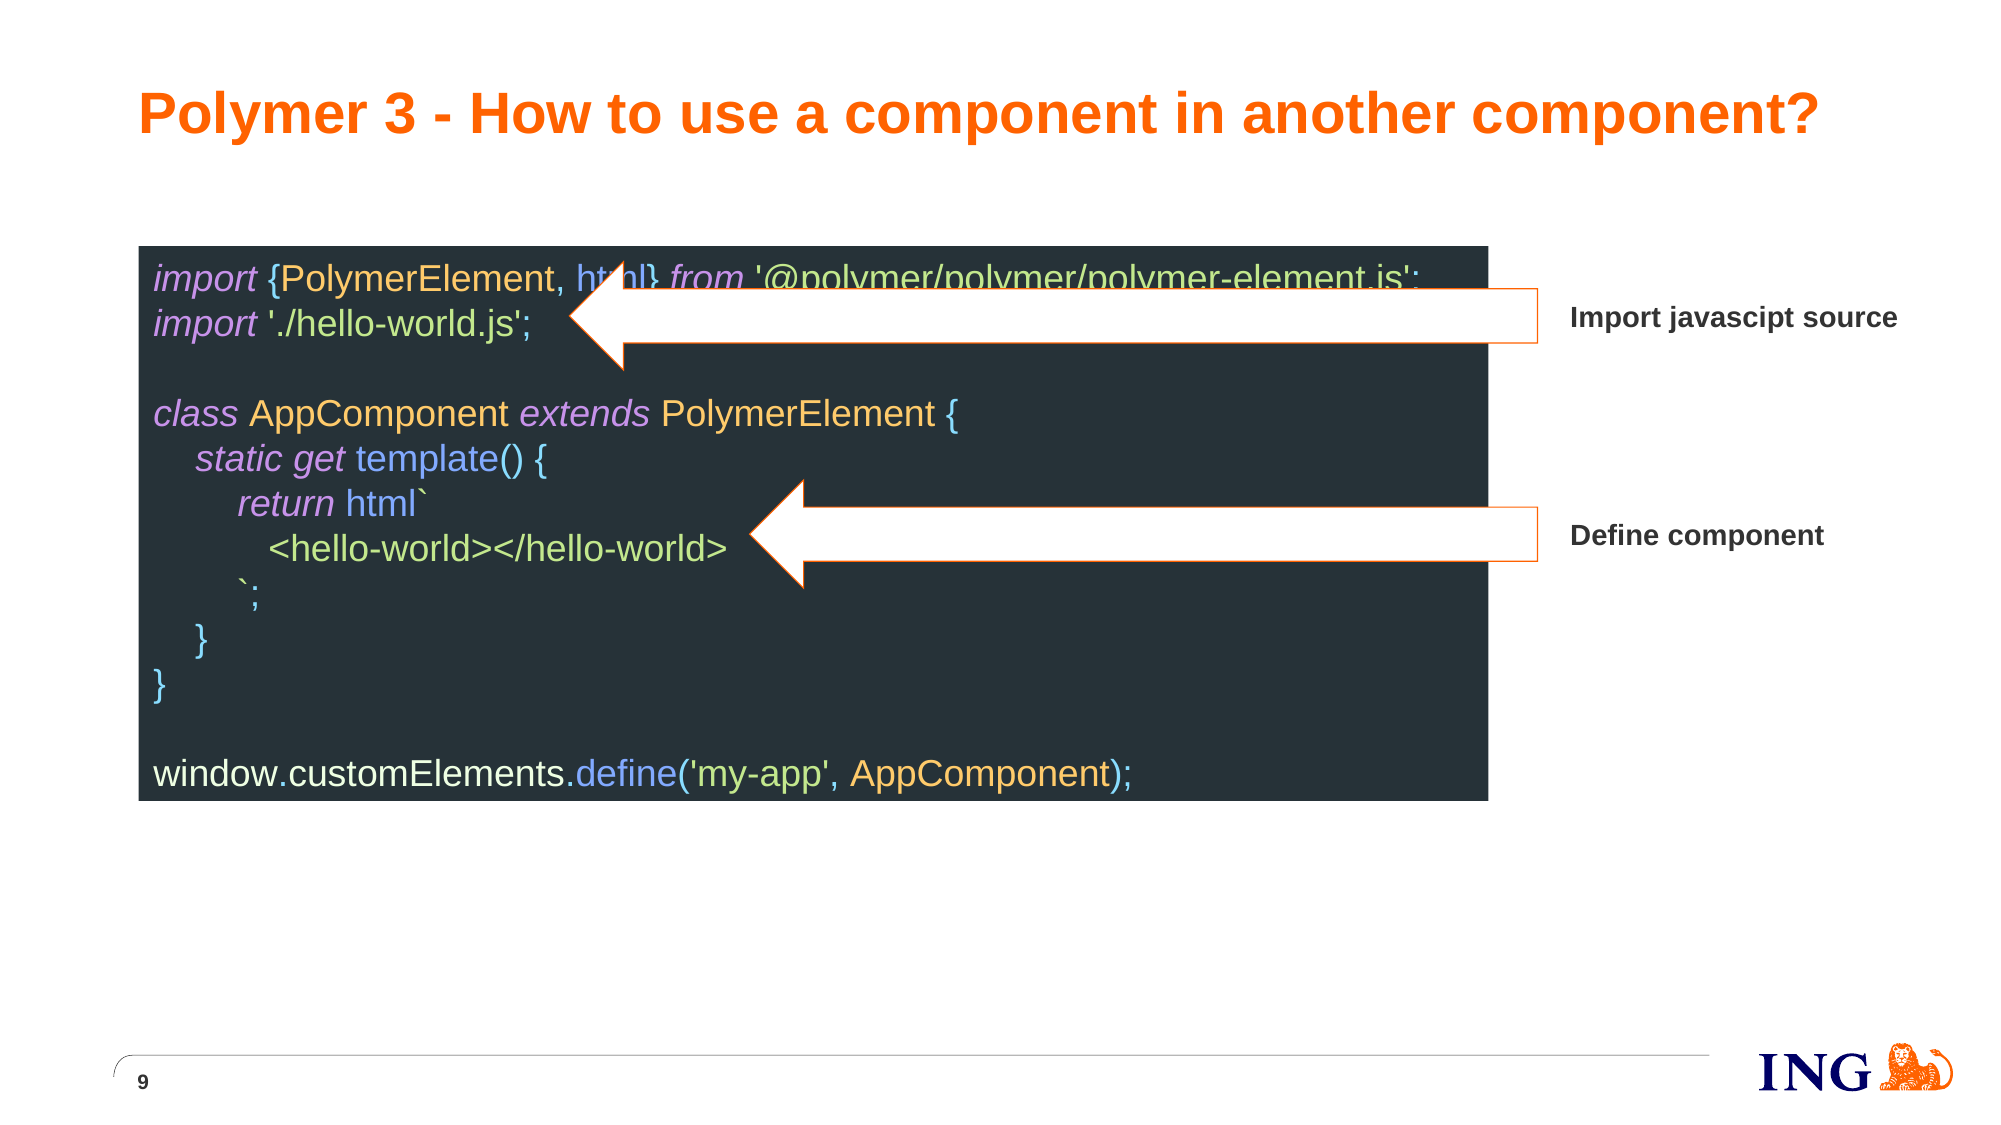

# Polymer 3 - How to use a component in another component?
import {PolymerElement, html} from '@polymer/polymer/polymer-element.js';
import './hello-world.js';
class AppComponent extends PolymerElement {
    static get template() {
        return html`
           <hello-world></hello-world>
        `;
    }
}
window.customElements.define('my-app', AppComponent);

Import javascipt source

Define component
9